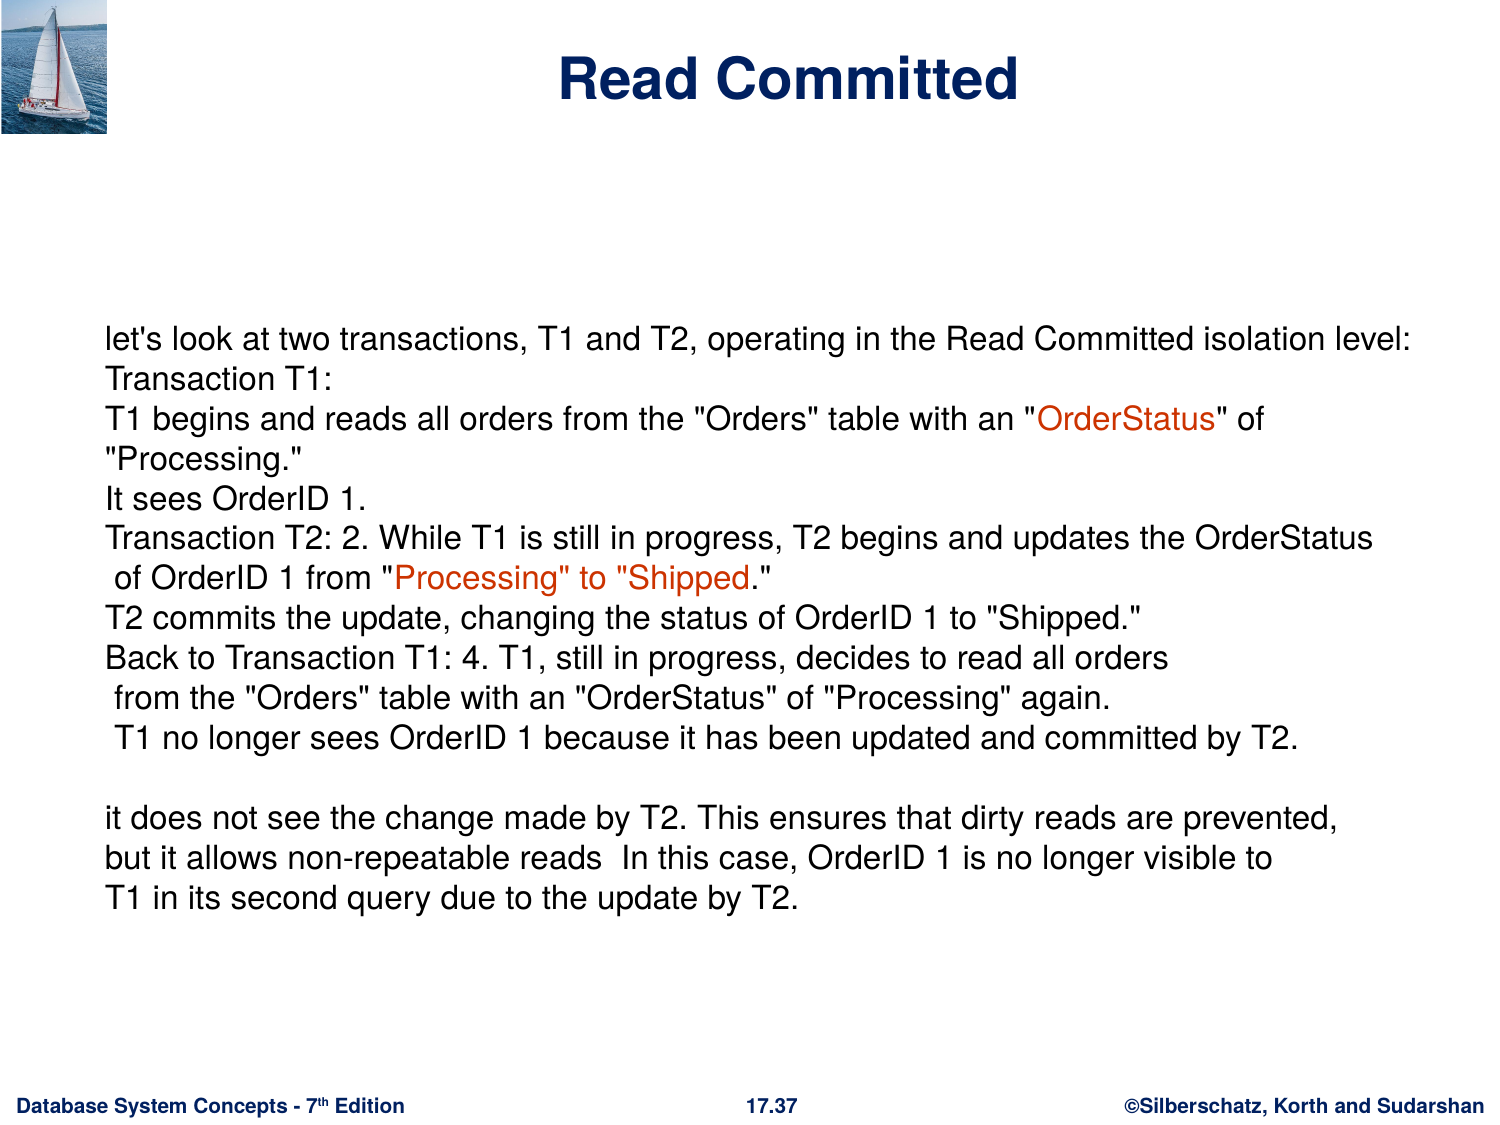

# Read Committed
let's look at two transactions, T1 and T2, operating in the Read Committed isolation level:
Transaction T1:
T1 begins and reads all orders from the "Orders" table with an "OrderStatus" of "Processing."
It sees OrderID 1.
Transaction T2: 2. While T1 is still in progress, T2 begins and updates the OrderStatus
 of OrderID 1 from "Processing" to "Shipped."
T2 commits the update, changing the status of OrderID 1 to "Shipped."
Back to Transaction T1: 4. T1, still in progress, decides to read all orders
 from the "Orders" table with an "OrderStatus" of "Processing" again.
 T1 no longer sees OrderID 1 because it has been updated and committed by T2.

it does not see the change made by T2. This ensures that dirty reads are prevented,
but it allows non-repeatable reads  In this case, OrderID 1 is no longer visible to
T1 in its second query due to the update by T2.